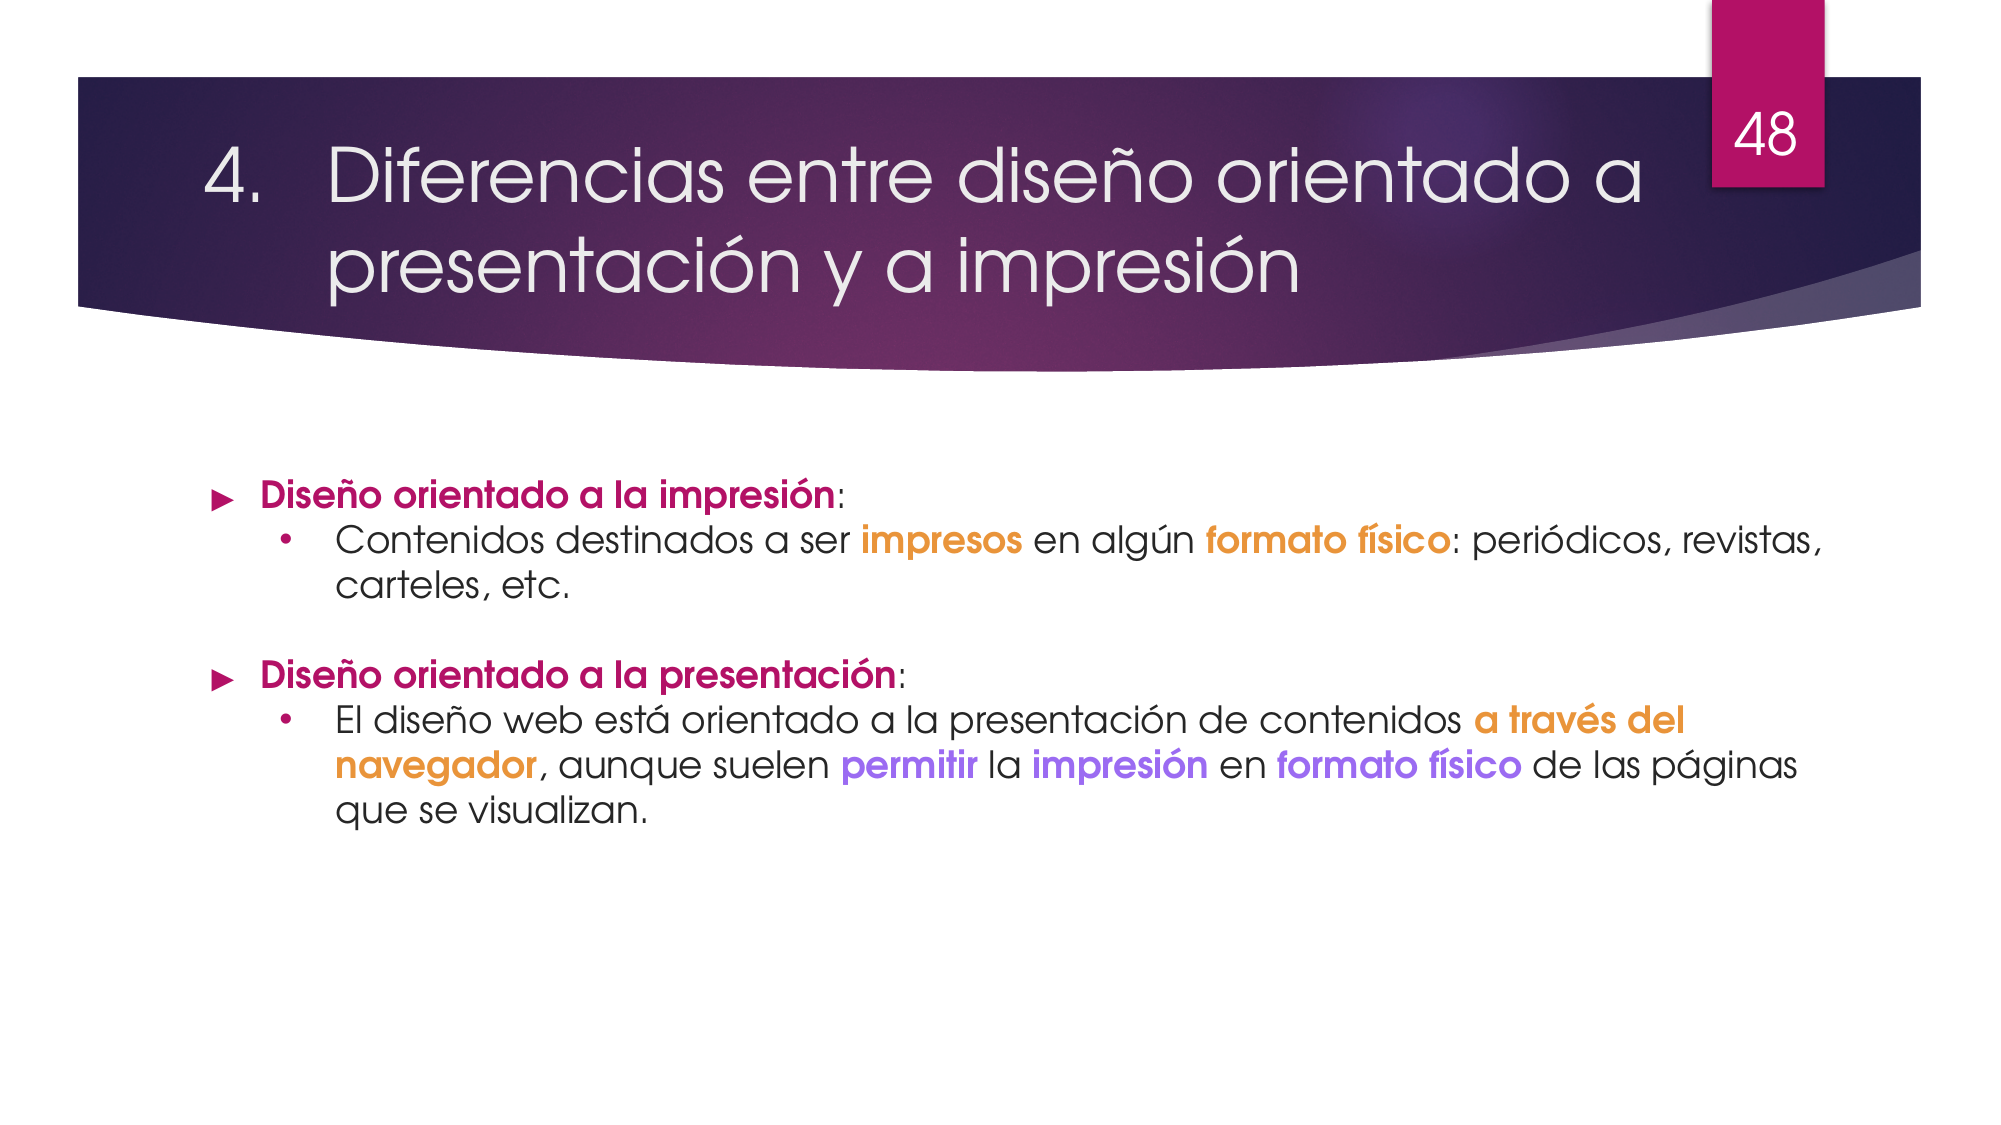

48
# Diferencias entre diseño orientado a presentación y a impresión
Diseño orientado a la impresión:
Contenidos destinados a ser impresos en algún formato físico: periódicos, revistas, carteles, etc.

Diseño orientado a la presentación:
El diseño web está orientado a la presentación de contenidos a través del navegador, aunque suelen permitir la impresión en formato físico de las páginas que se visualizan.